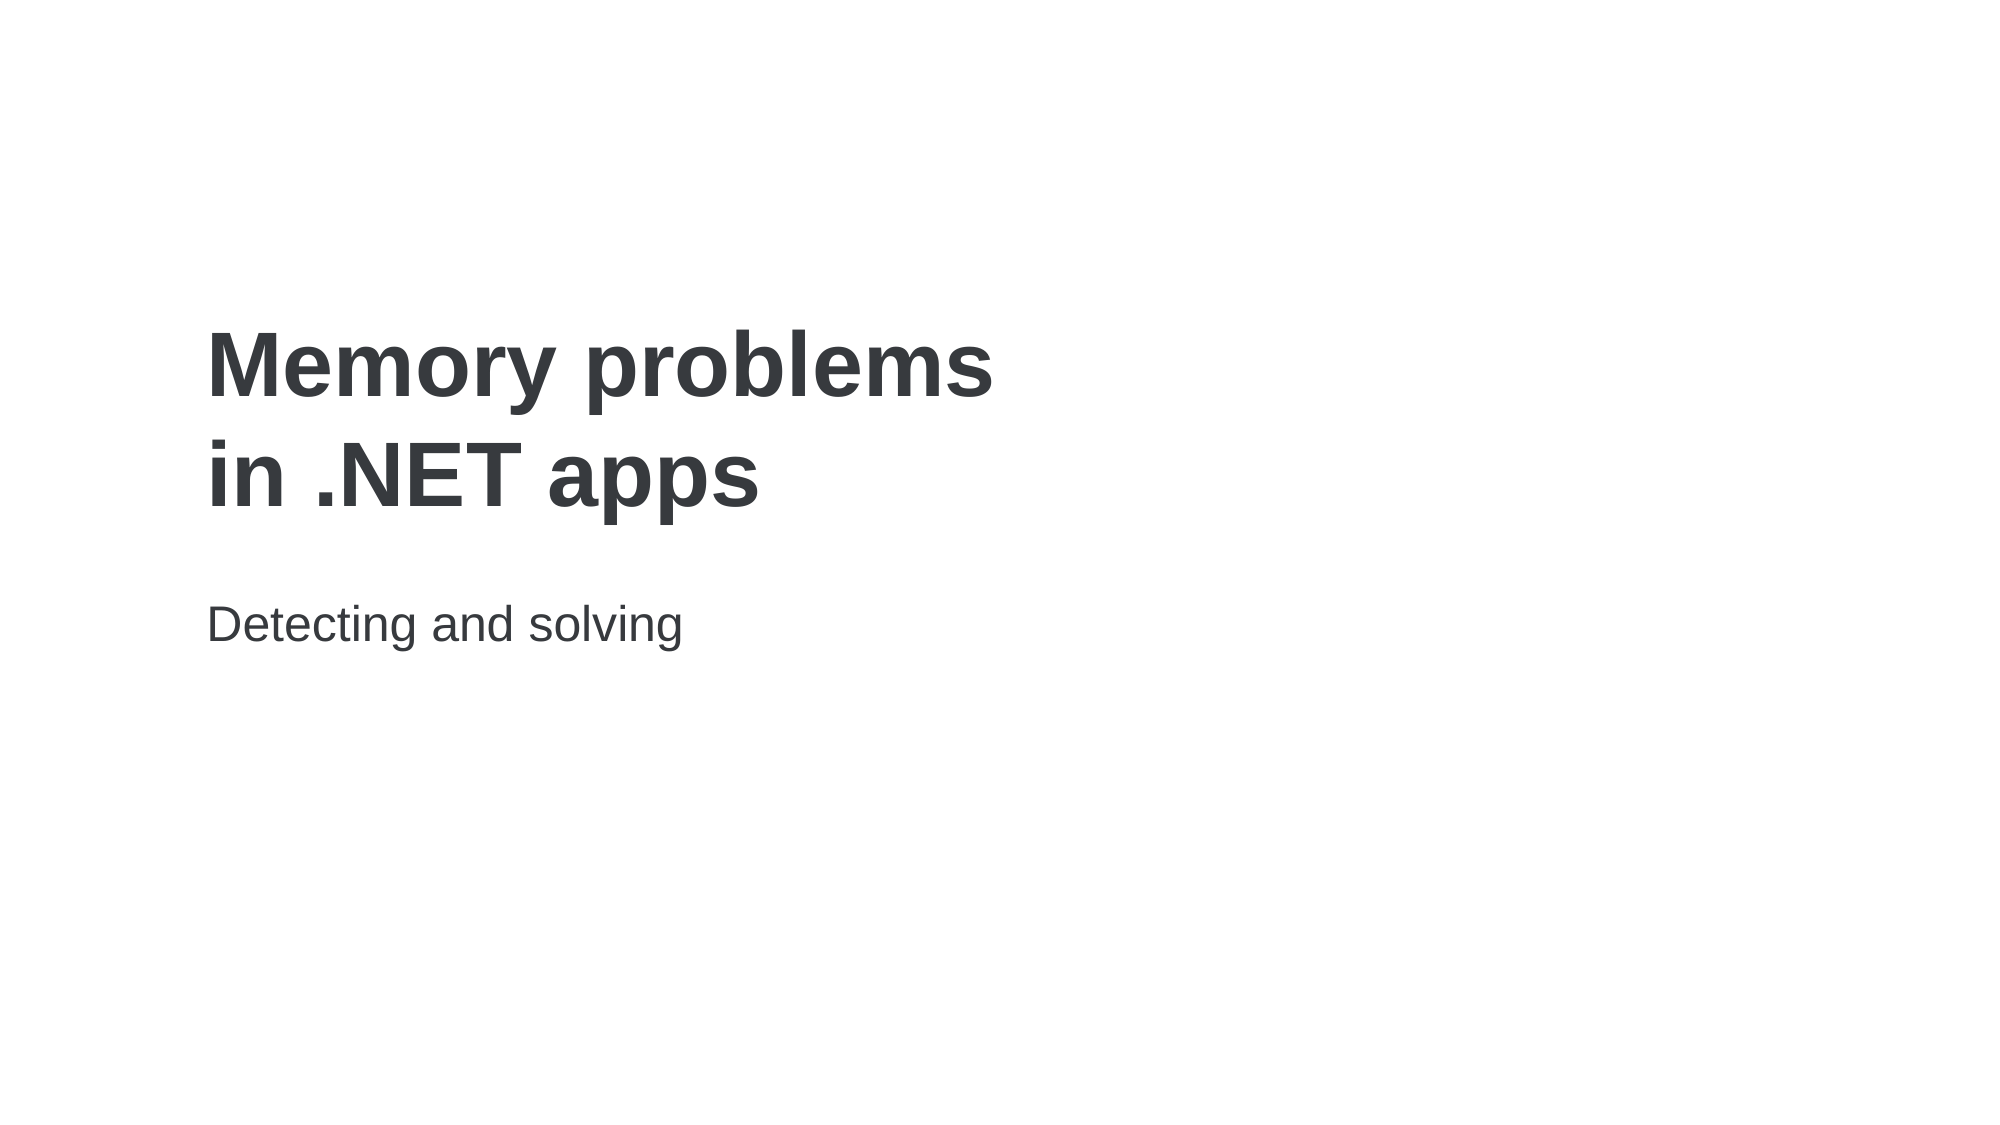

# Memory problems in .NET apps
Detecting and solving